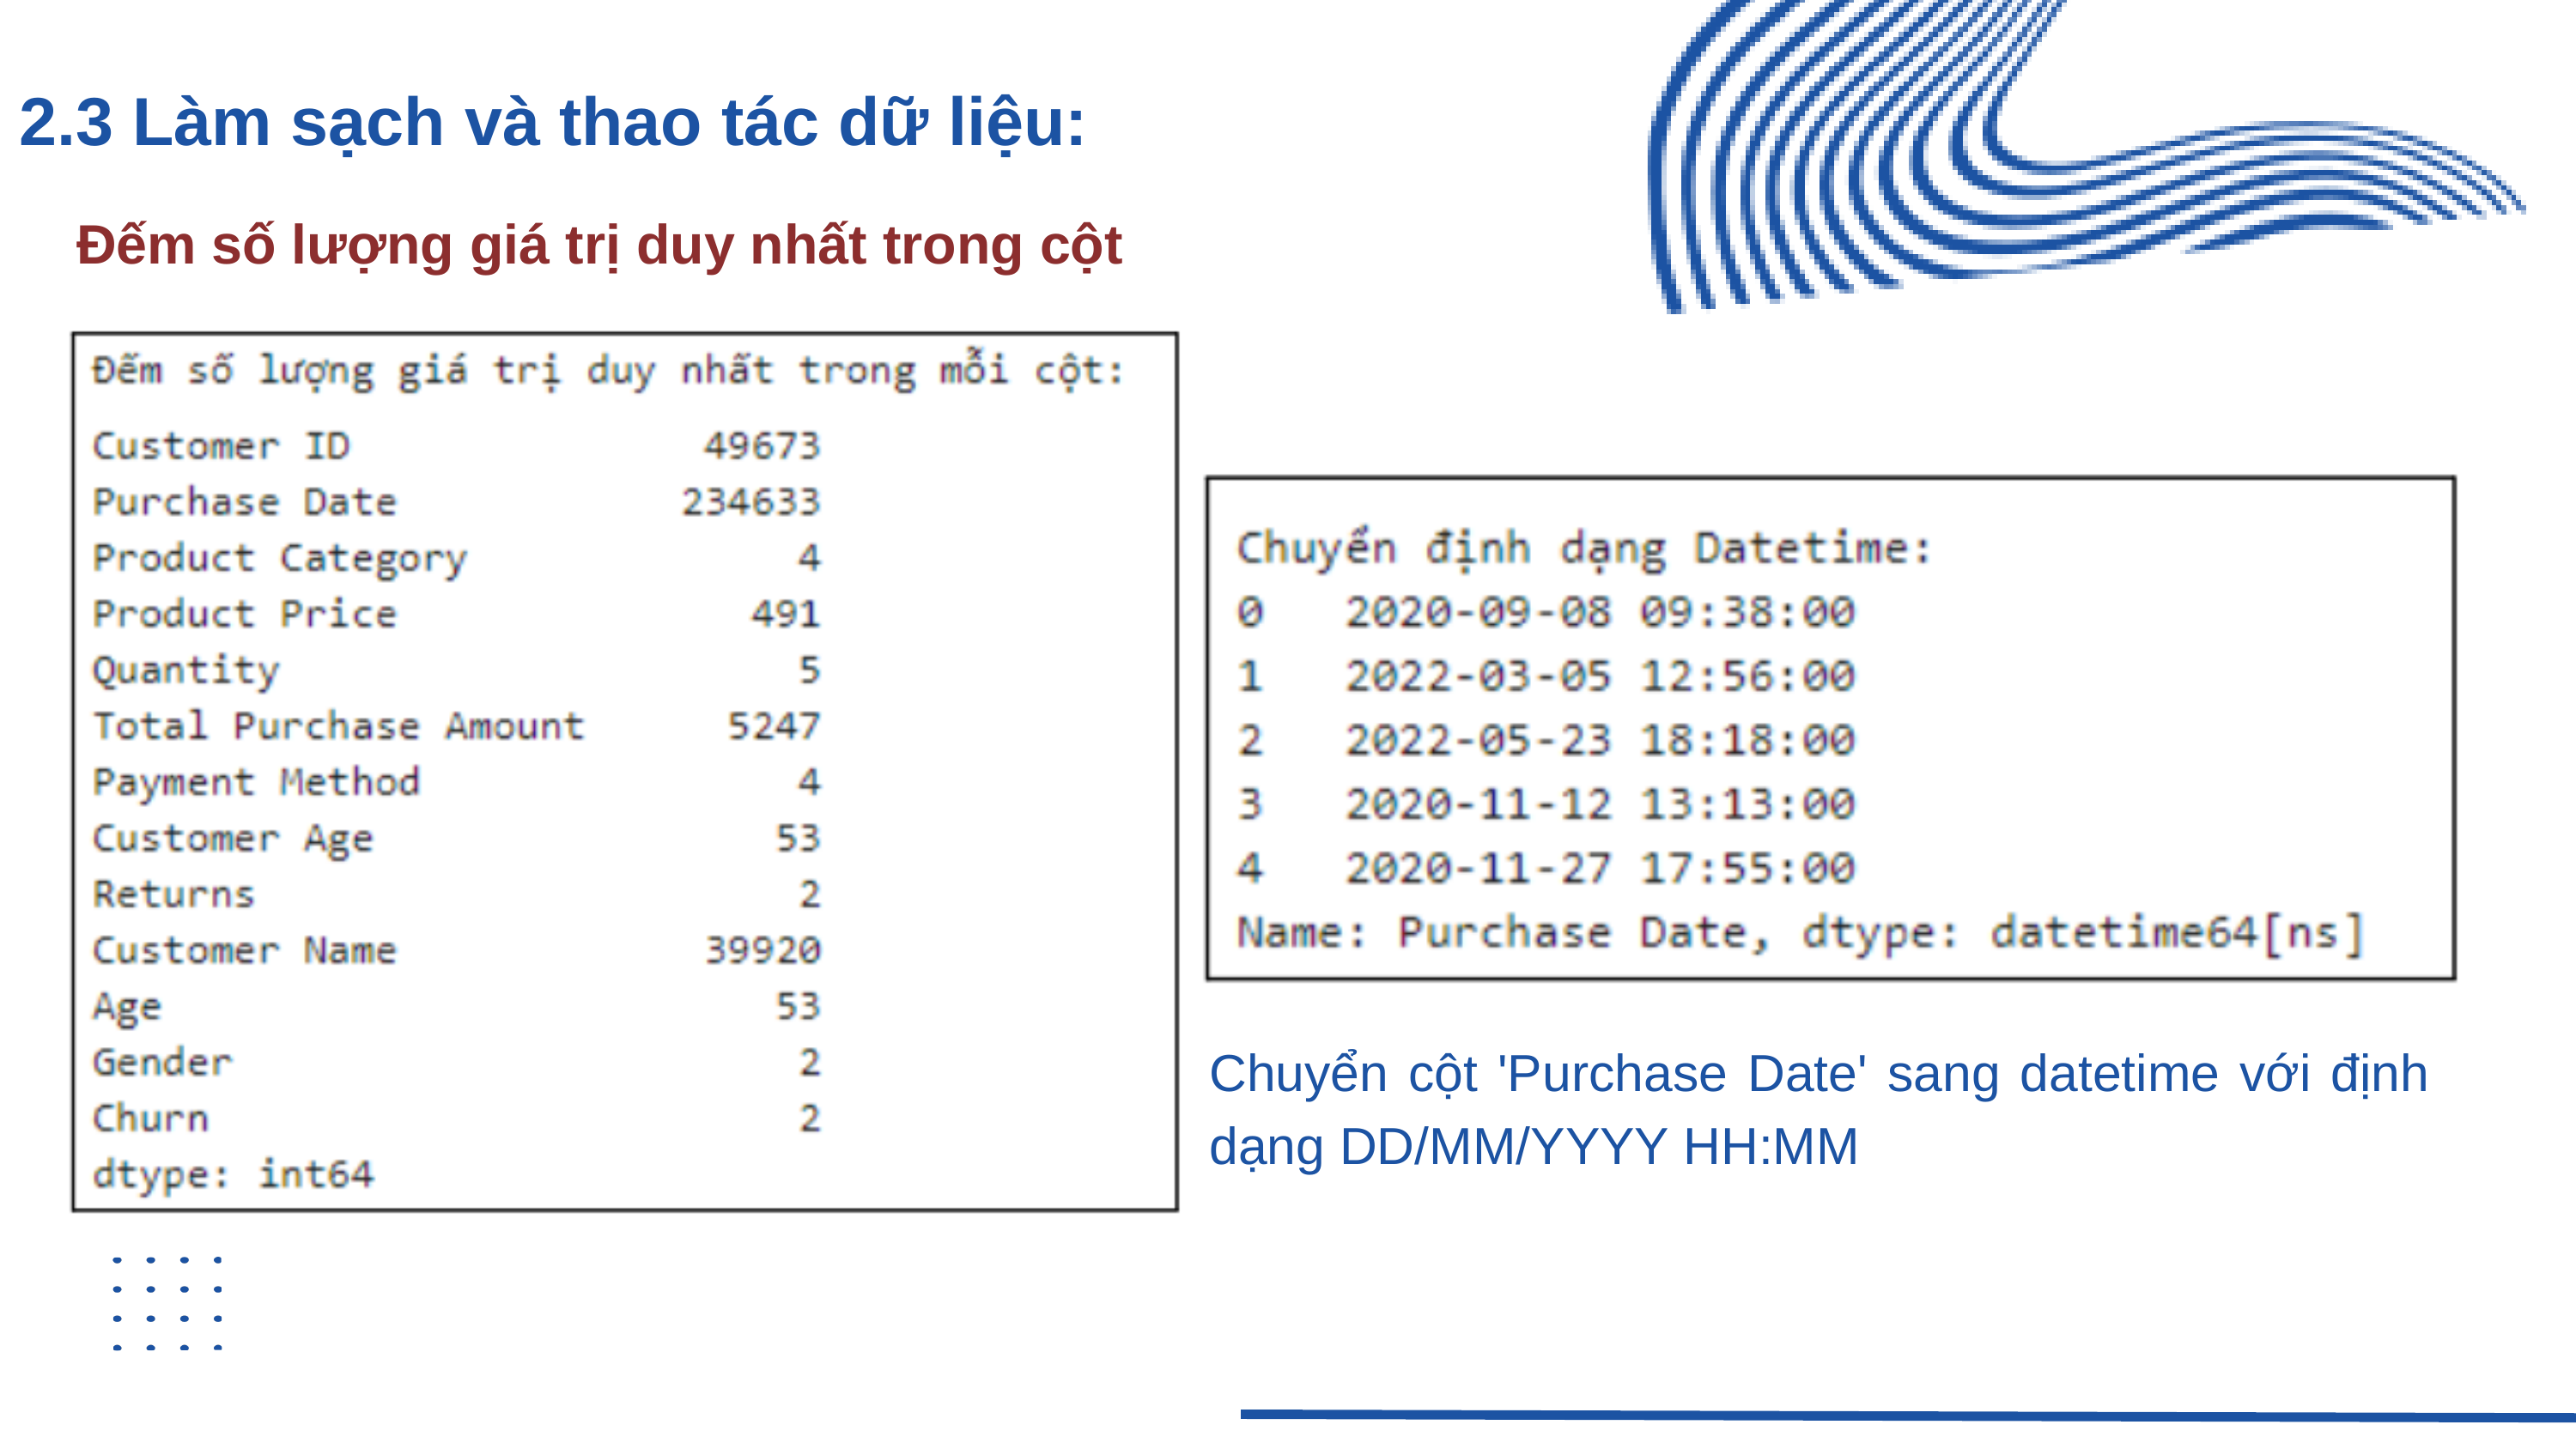

2.3 Làm sạch và thao tác dữ liệu:

Đếm số lượng giá trị duy nhất trong cột

Chuyển cột 'Purchase Date' sang datetime với định dạng DD/MM/YYYY HH:MM